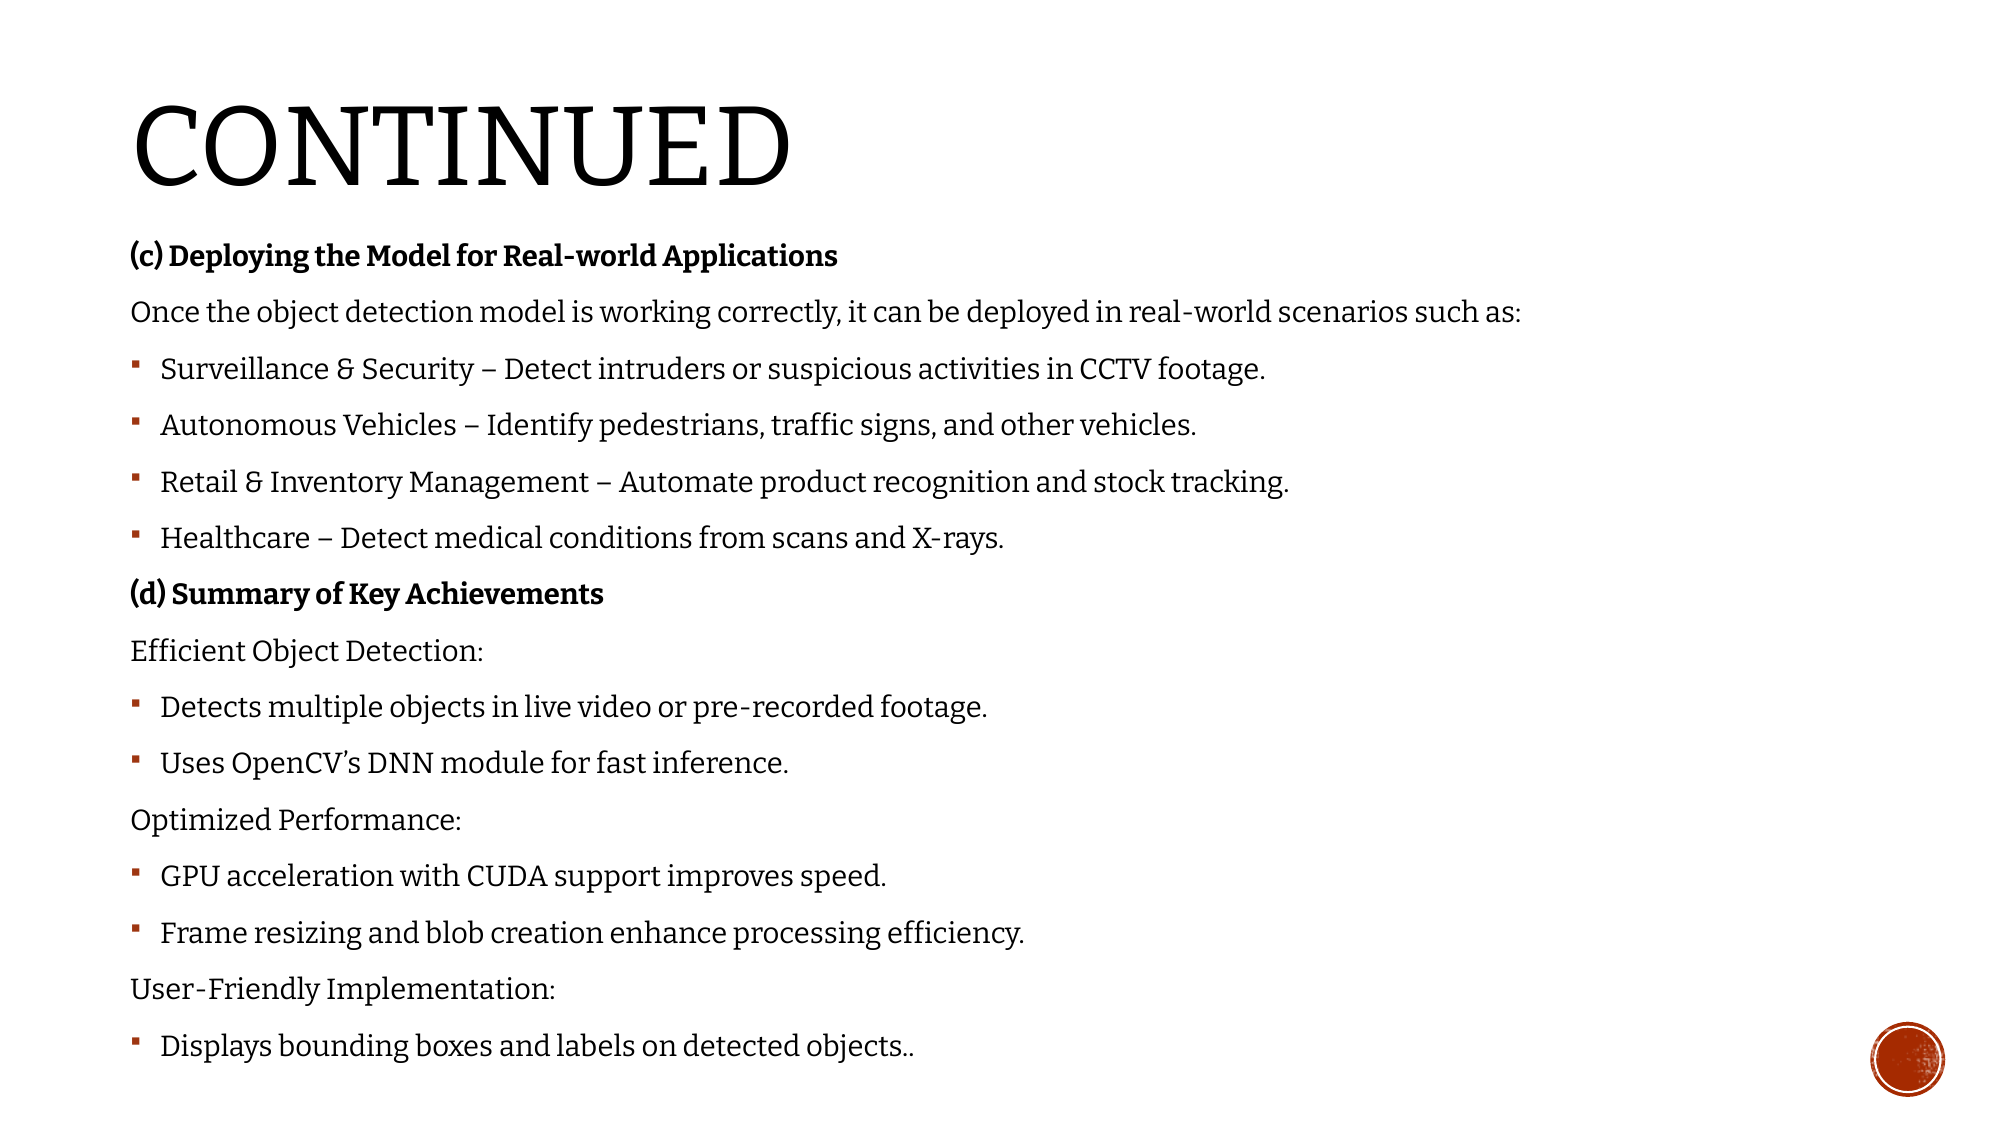

# Continued
(c) Deploying the Model for Real-world Applications
Once the object detection model is working correctly, it can be deployed in real-world scenarios such as:
Surveillance & Security – Detect intruders or suspicious activities in CCTV footage.
Autonomous Vehicles – Identify pedestrians, traffic signs, and other vehicles.
Retail & Inventory Management – Automate product recognition and stock tracking.
Healthcare – Detect medical conditions from scans and X-rays.
(d) Summary of Key Achievements
Efficient Object Detection:
Detects multiple objects in live video or pre-recorded footage.
Uses OpenCV’s DNN module for fast inference.
Optimized Performance:
GPU acceleration with CUDA support improves speed.
Frame resizing and blob creation enhance processing efficiency.
User-Friendly Implementation:
Displays bounding boxes and labels on detected objects..